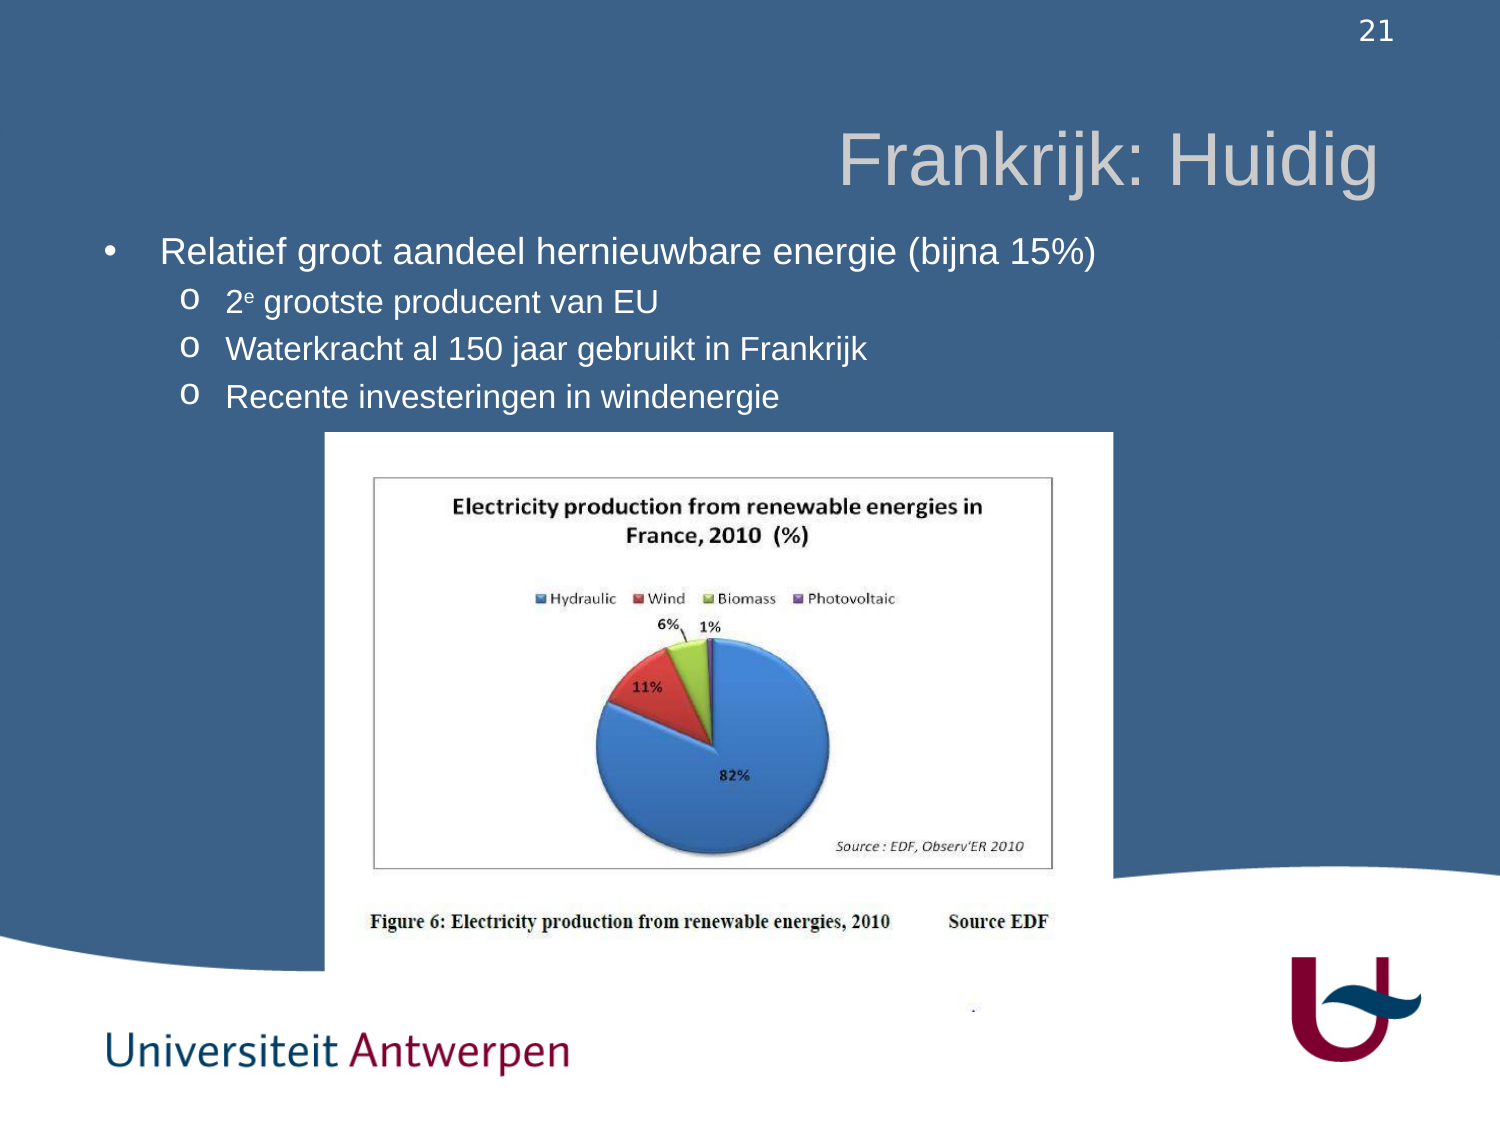

# Frankrijk: Huidig
Relatief groot aandeel hernieuwbare energie (bijna 15%)
2e grootste producent van EU
Waterkracht al 150 jaar gebruikt in Frankrijk
Recente investeringen in windenergie